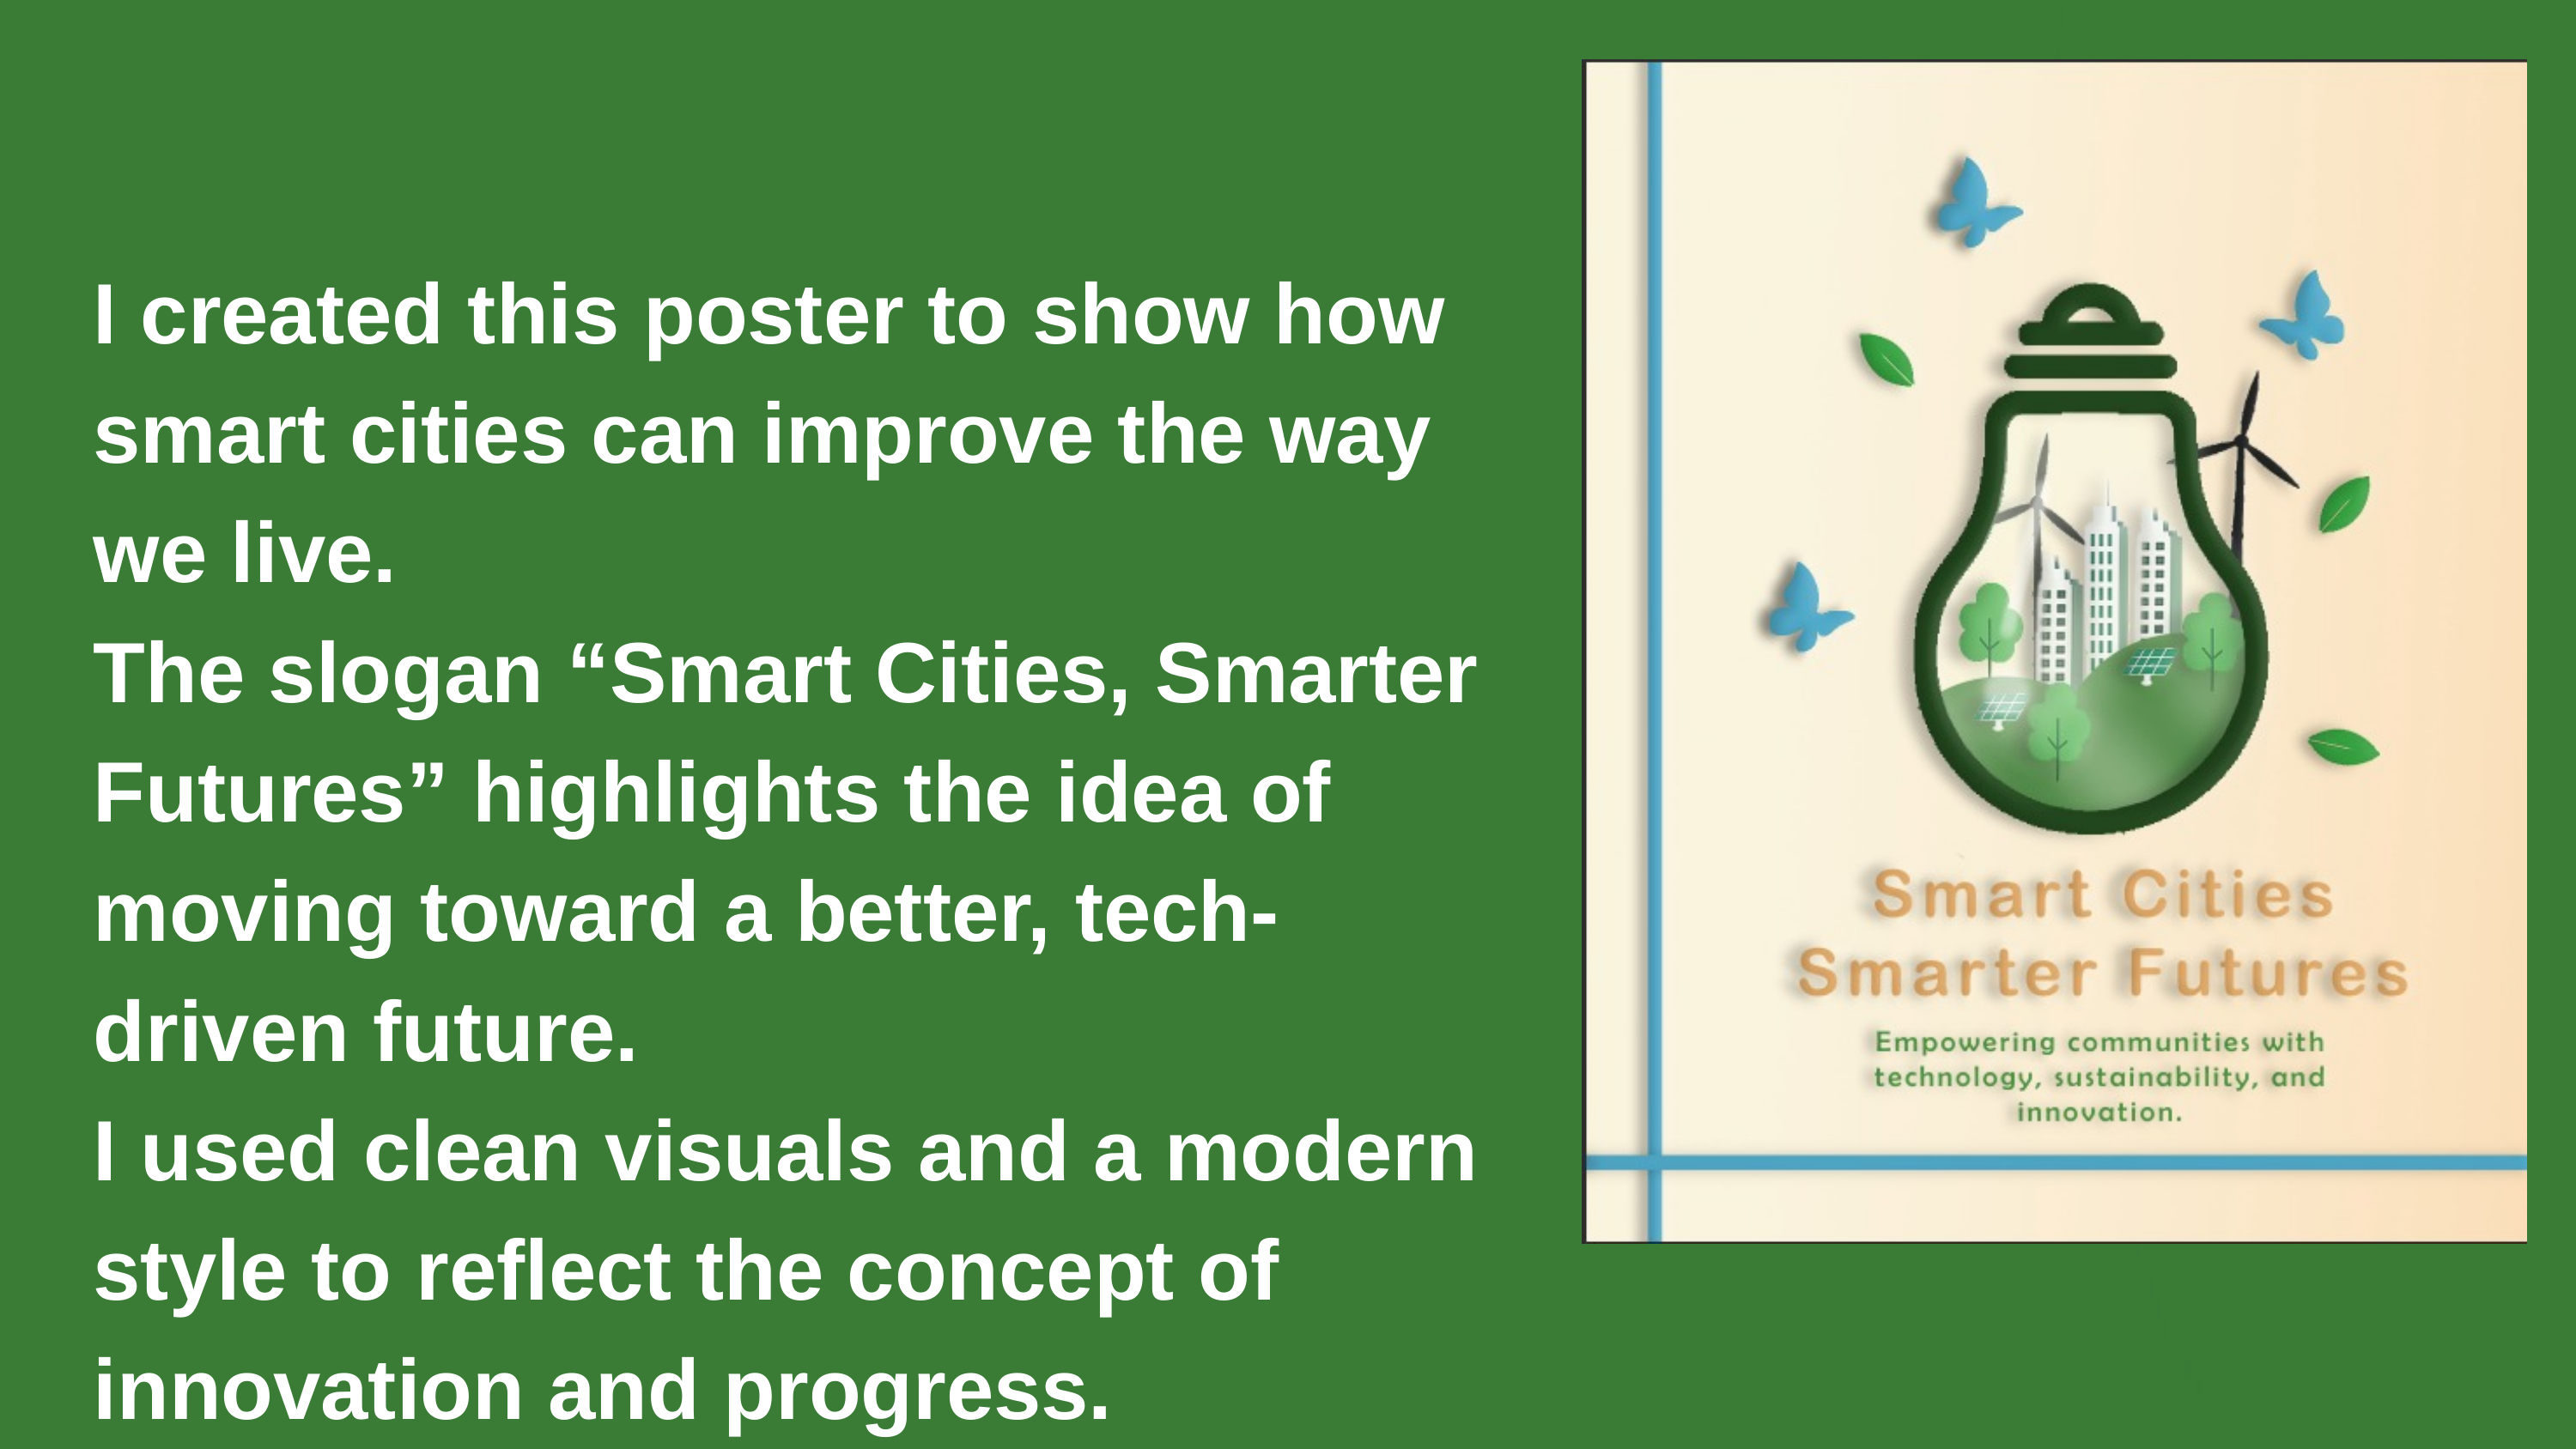

I created this poster to show how smart cities can improve the way we live.
The slogan “Smart Cities, Smarter Futures” highlights the idea of moving toward a better, tech-driven future.
I used clean visuals and a modern style to reflect the concept of innovation and progress.